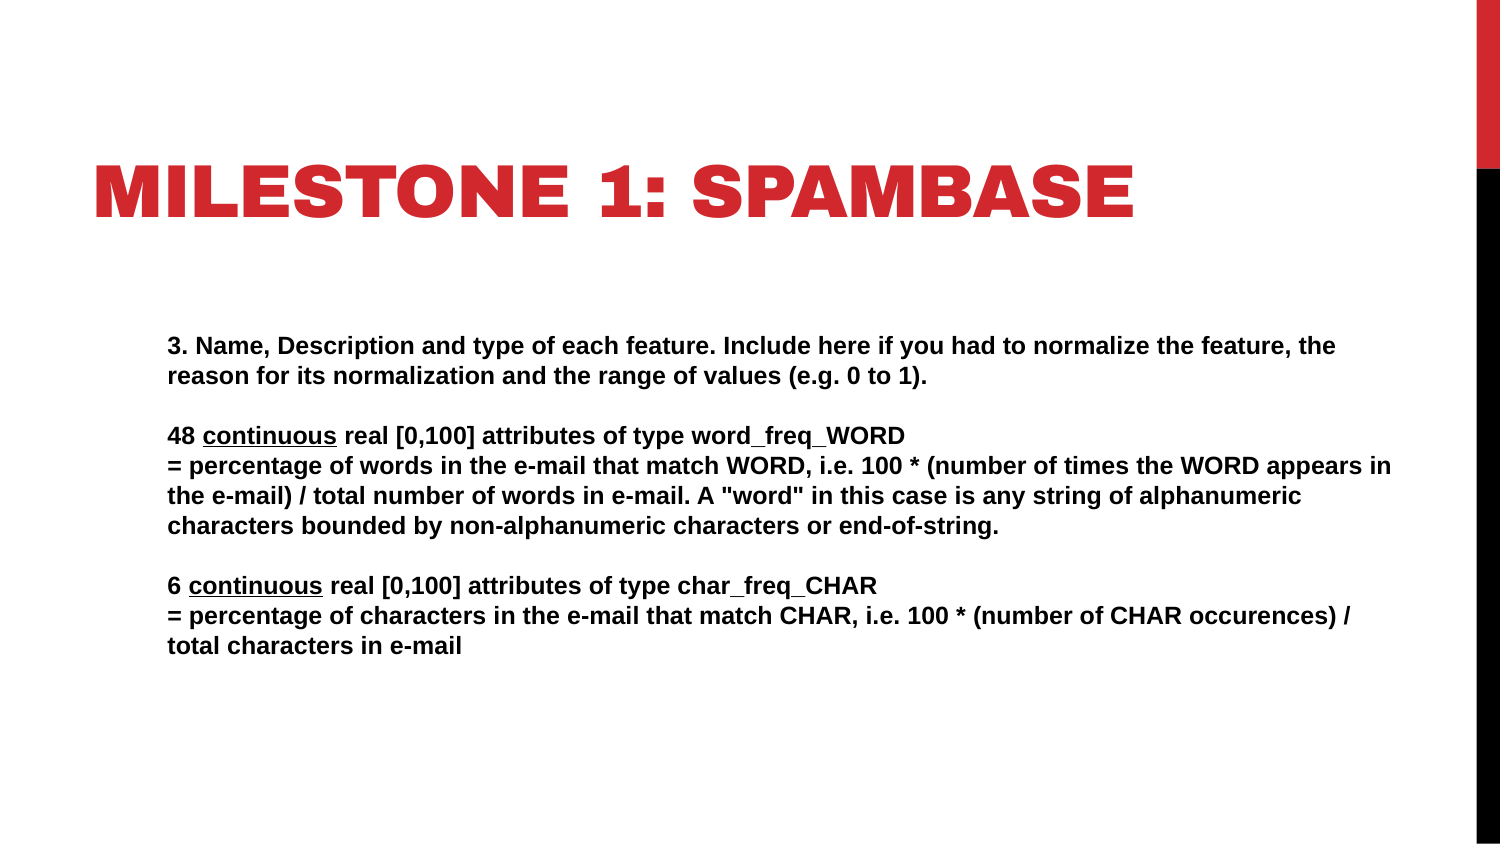

# Milestone 1: Spambase
3. Name, Description and type of each feature. Include here if you had to normalize the feature, the reason for its normalization and the range of values (e.g. 0 to 1).

48 continuous real [0,100] attributes of type word_freq_WORD
= percentage of words in the e-mail that match WORD, i.e. 100 * (number of times the WORD appears in the e-mail) / total number of words in e-mail. A "word" in this case is any string of alphanumeric characters bounded by non-alphanumeric characters or end-of-string.

6 continuous real [0,100] attributes of type char_freq_CHAR
= percentage of characters in the e-mail that match CHAR, i.e. 100 * (number of CHAR occurences) / total characters in e-mail